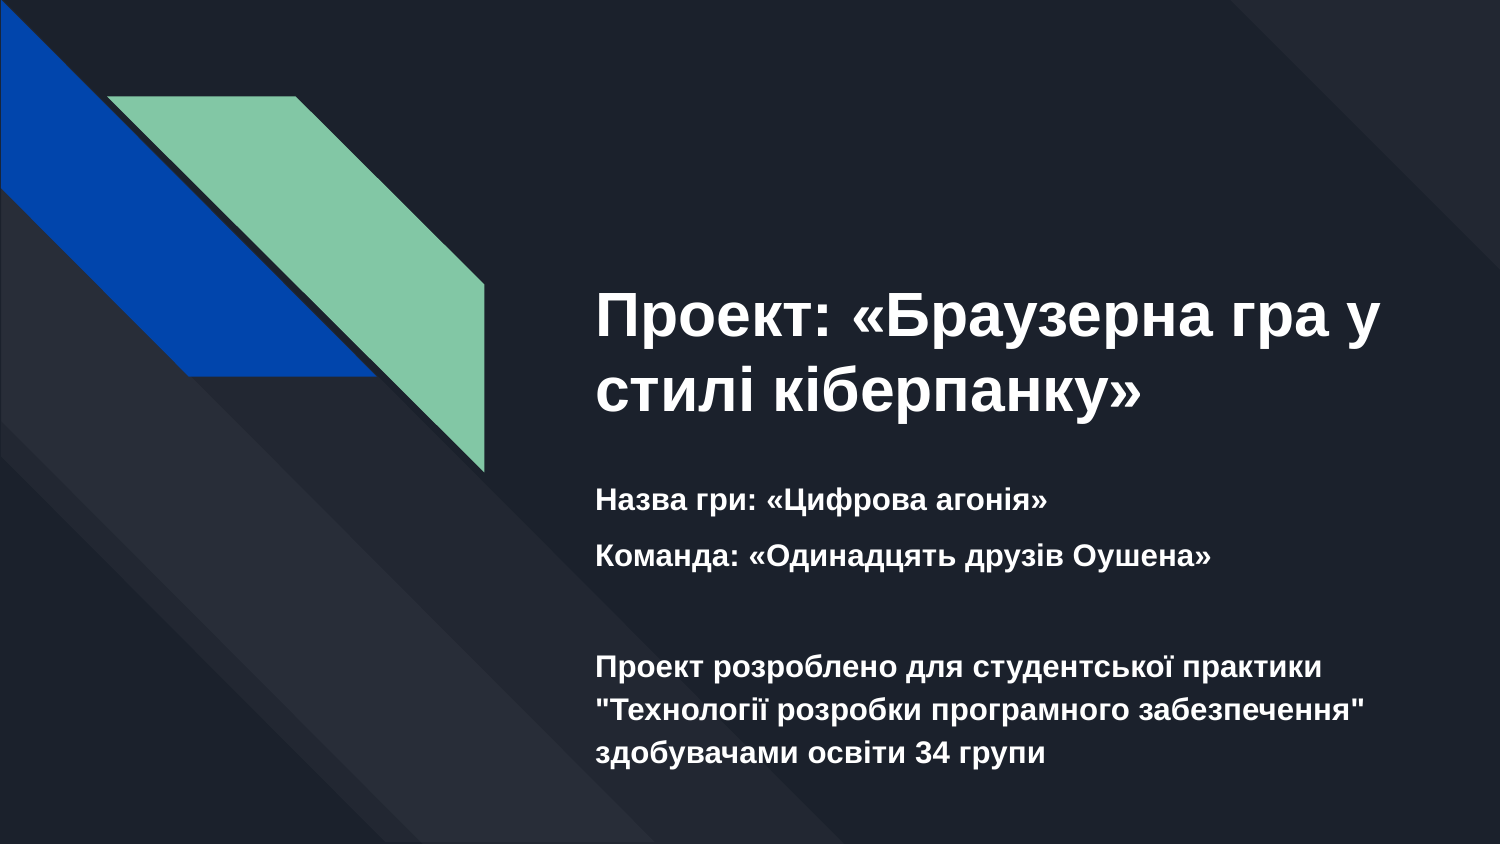

# Проект: «Браузерна гра у стилі кіберпанку‎»
Назва гри: «Цифрова агонія»
Команда: «Одинадцять друзів Оушена»

Проект розроблено для студентської практики "Технології розробки програмного забезпечення" здобувачами освіти 34 групи